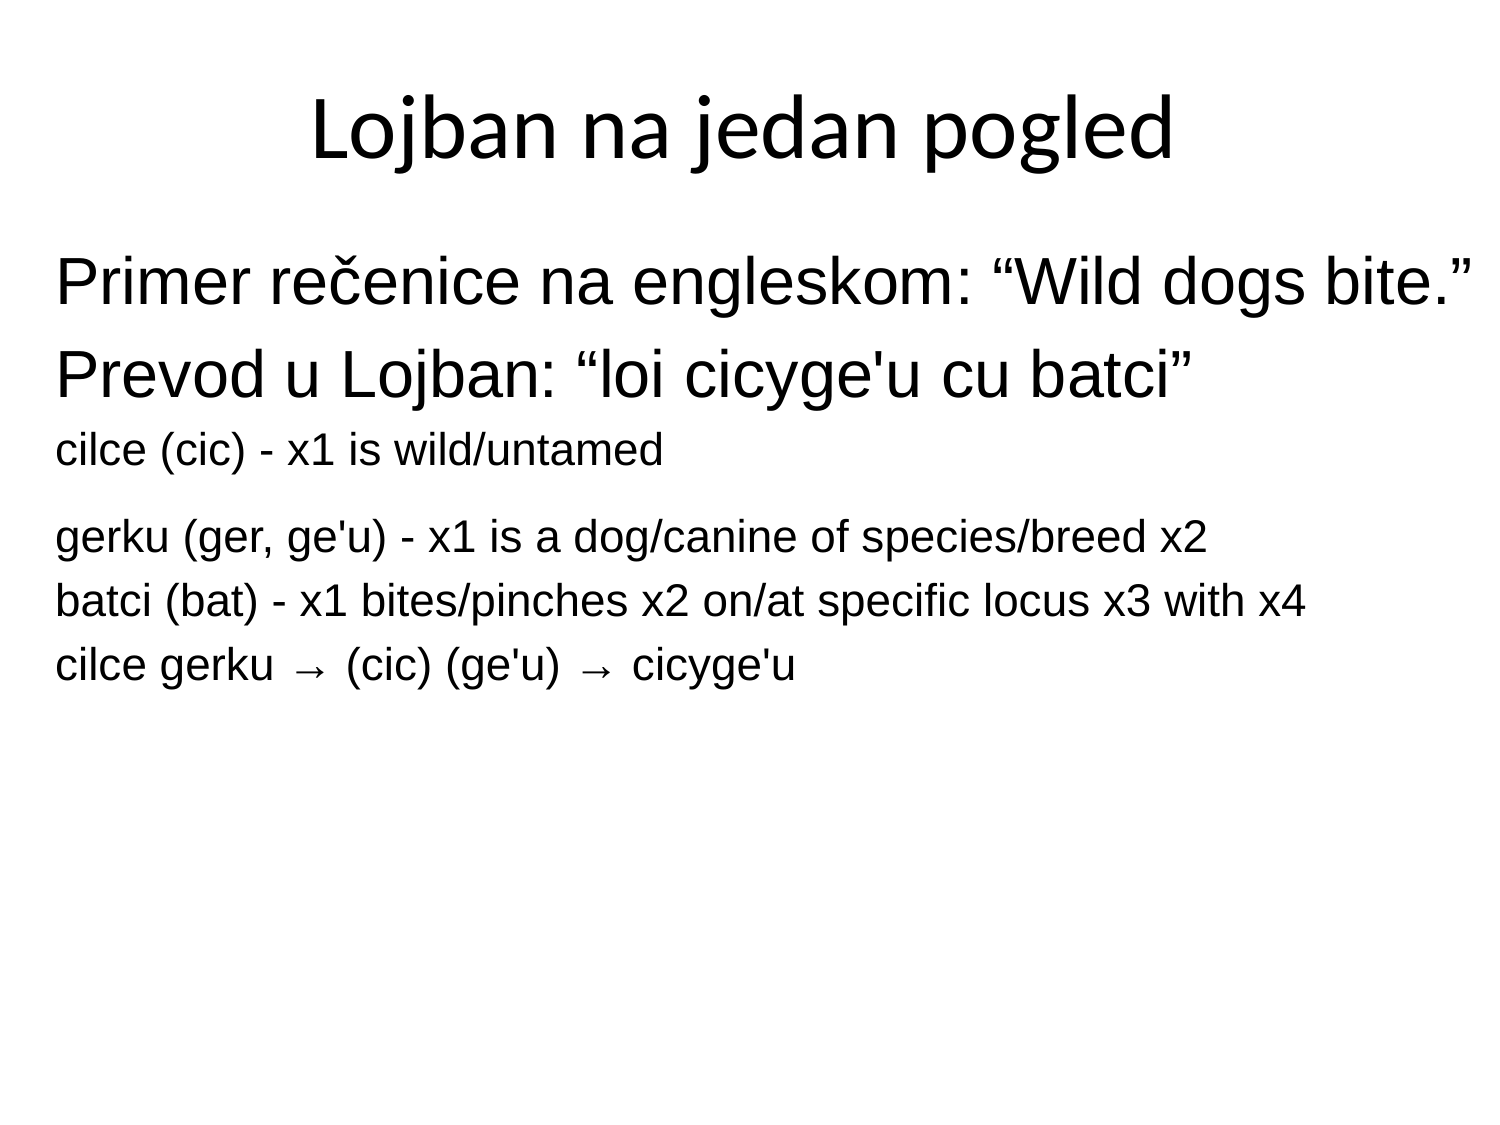

# Lojban na jedan pogled
Primer rečenice na engleskom: “Wild dogs bite.”
Prevod u Lojban: “loi cicyge'u cu batci”
cilce (cic) - x1 is wild/untamed
gerku (ger, ge'u) - x1 is a dog/canine of species/breed x2
batci (bat) - x1 bites/pinches x2 on/at specific locus x3 with x4
cilce gerku → (cic) (ge'u) → cicyge'u